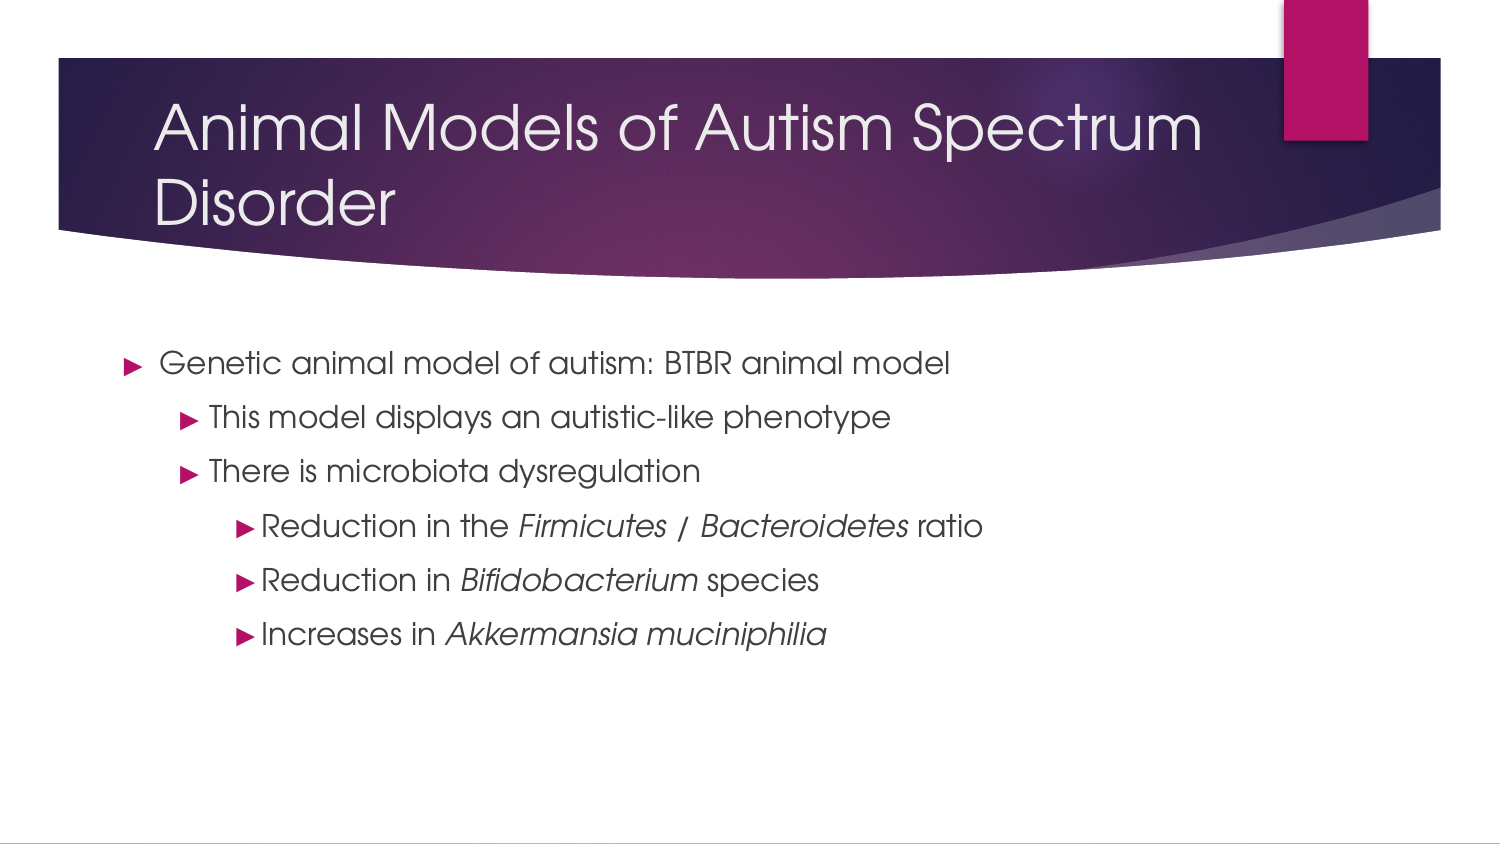

# Animal Models of Autism Spectrum Disorder

Genetic animal model of autism: BTBR animal model
This model displays an autistic-like phenotype
There is microbiota dysregulation
Reduction in the Firmicutes / Bacteroidetes ratio
Reduction in Bifidobacterium species
Increases in Akkermansia muciniphilia